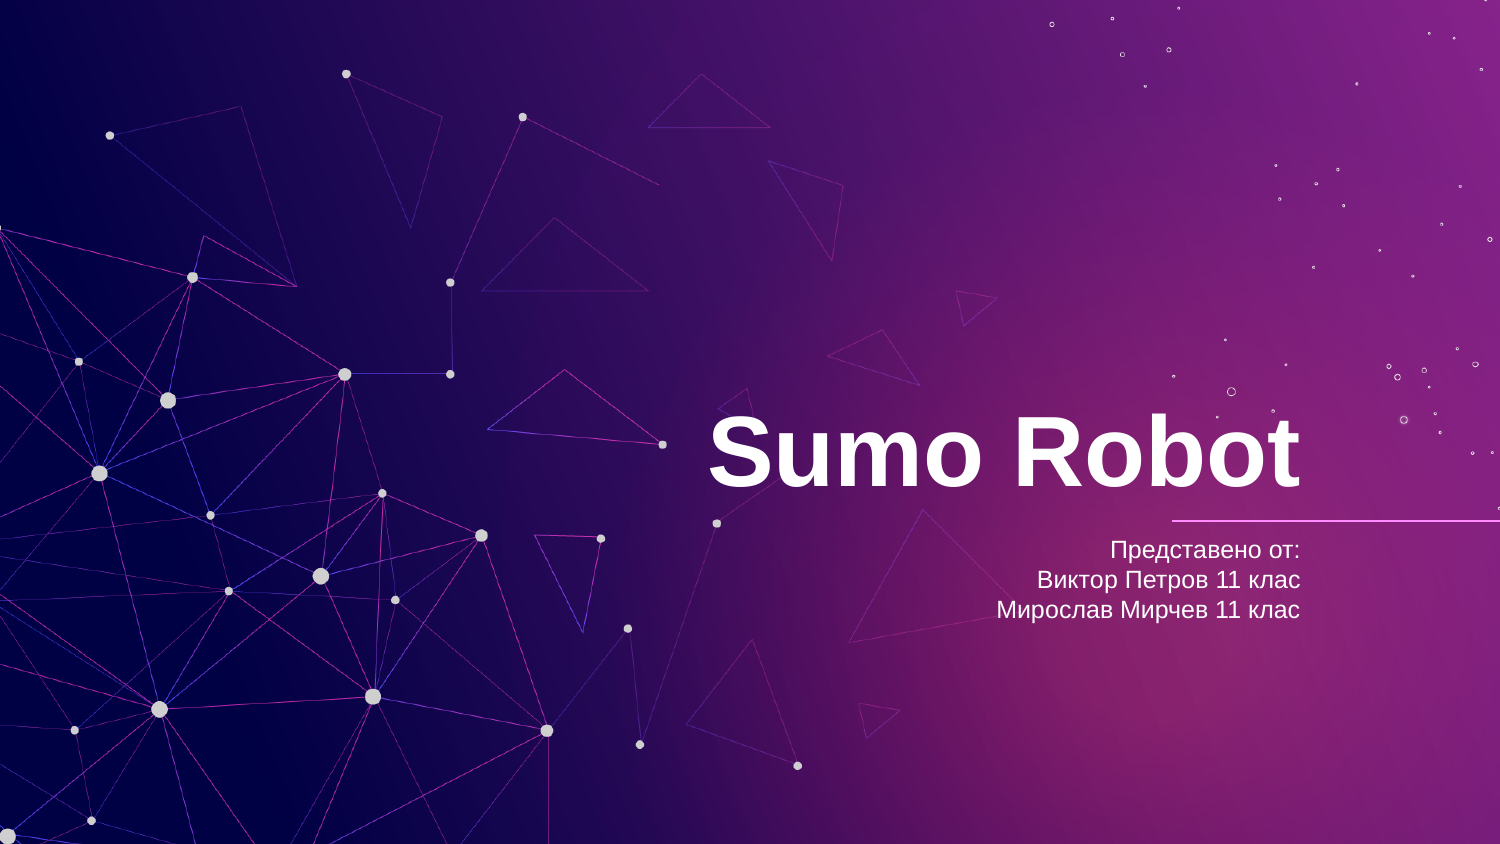

# Sumo Robot
Представено от:
Виктор Петров 11 клас
Мирослав Мирчев 11 клас